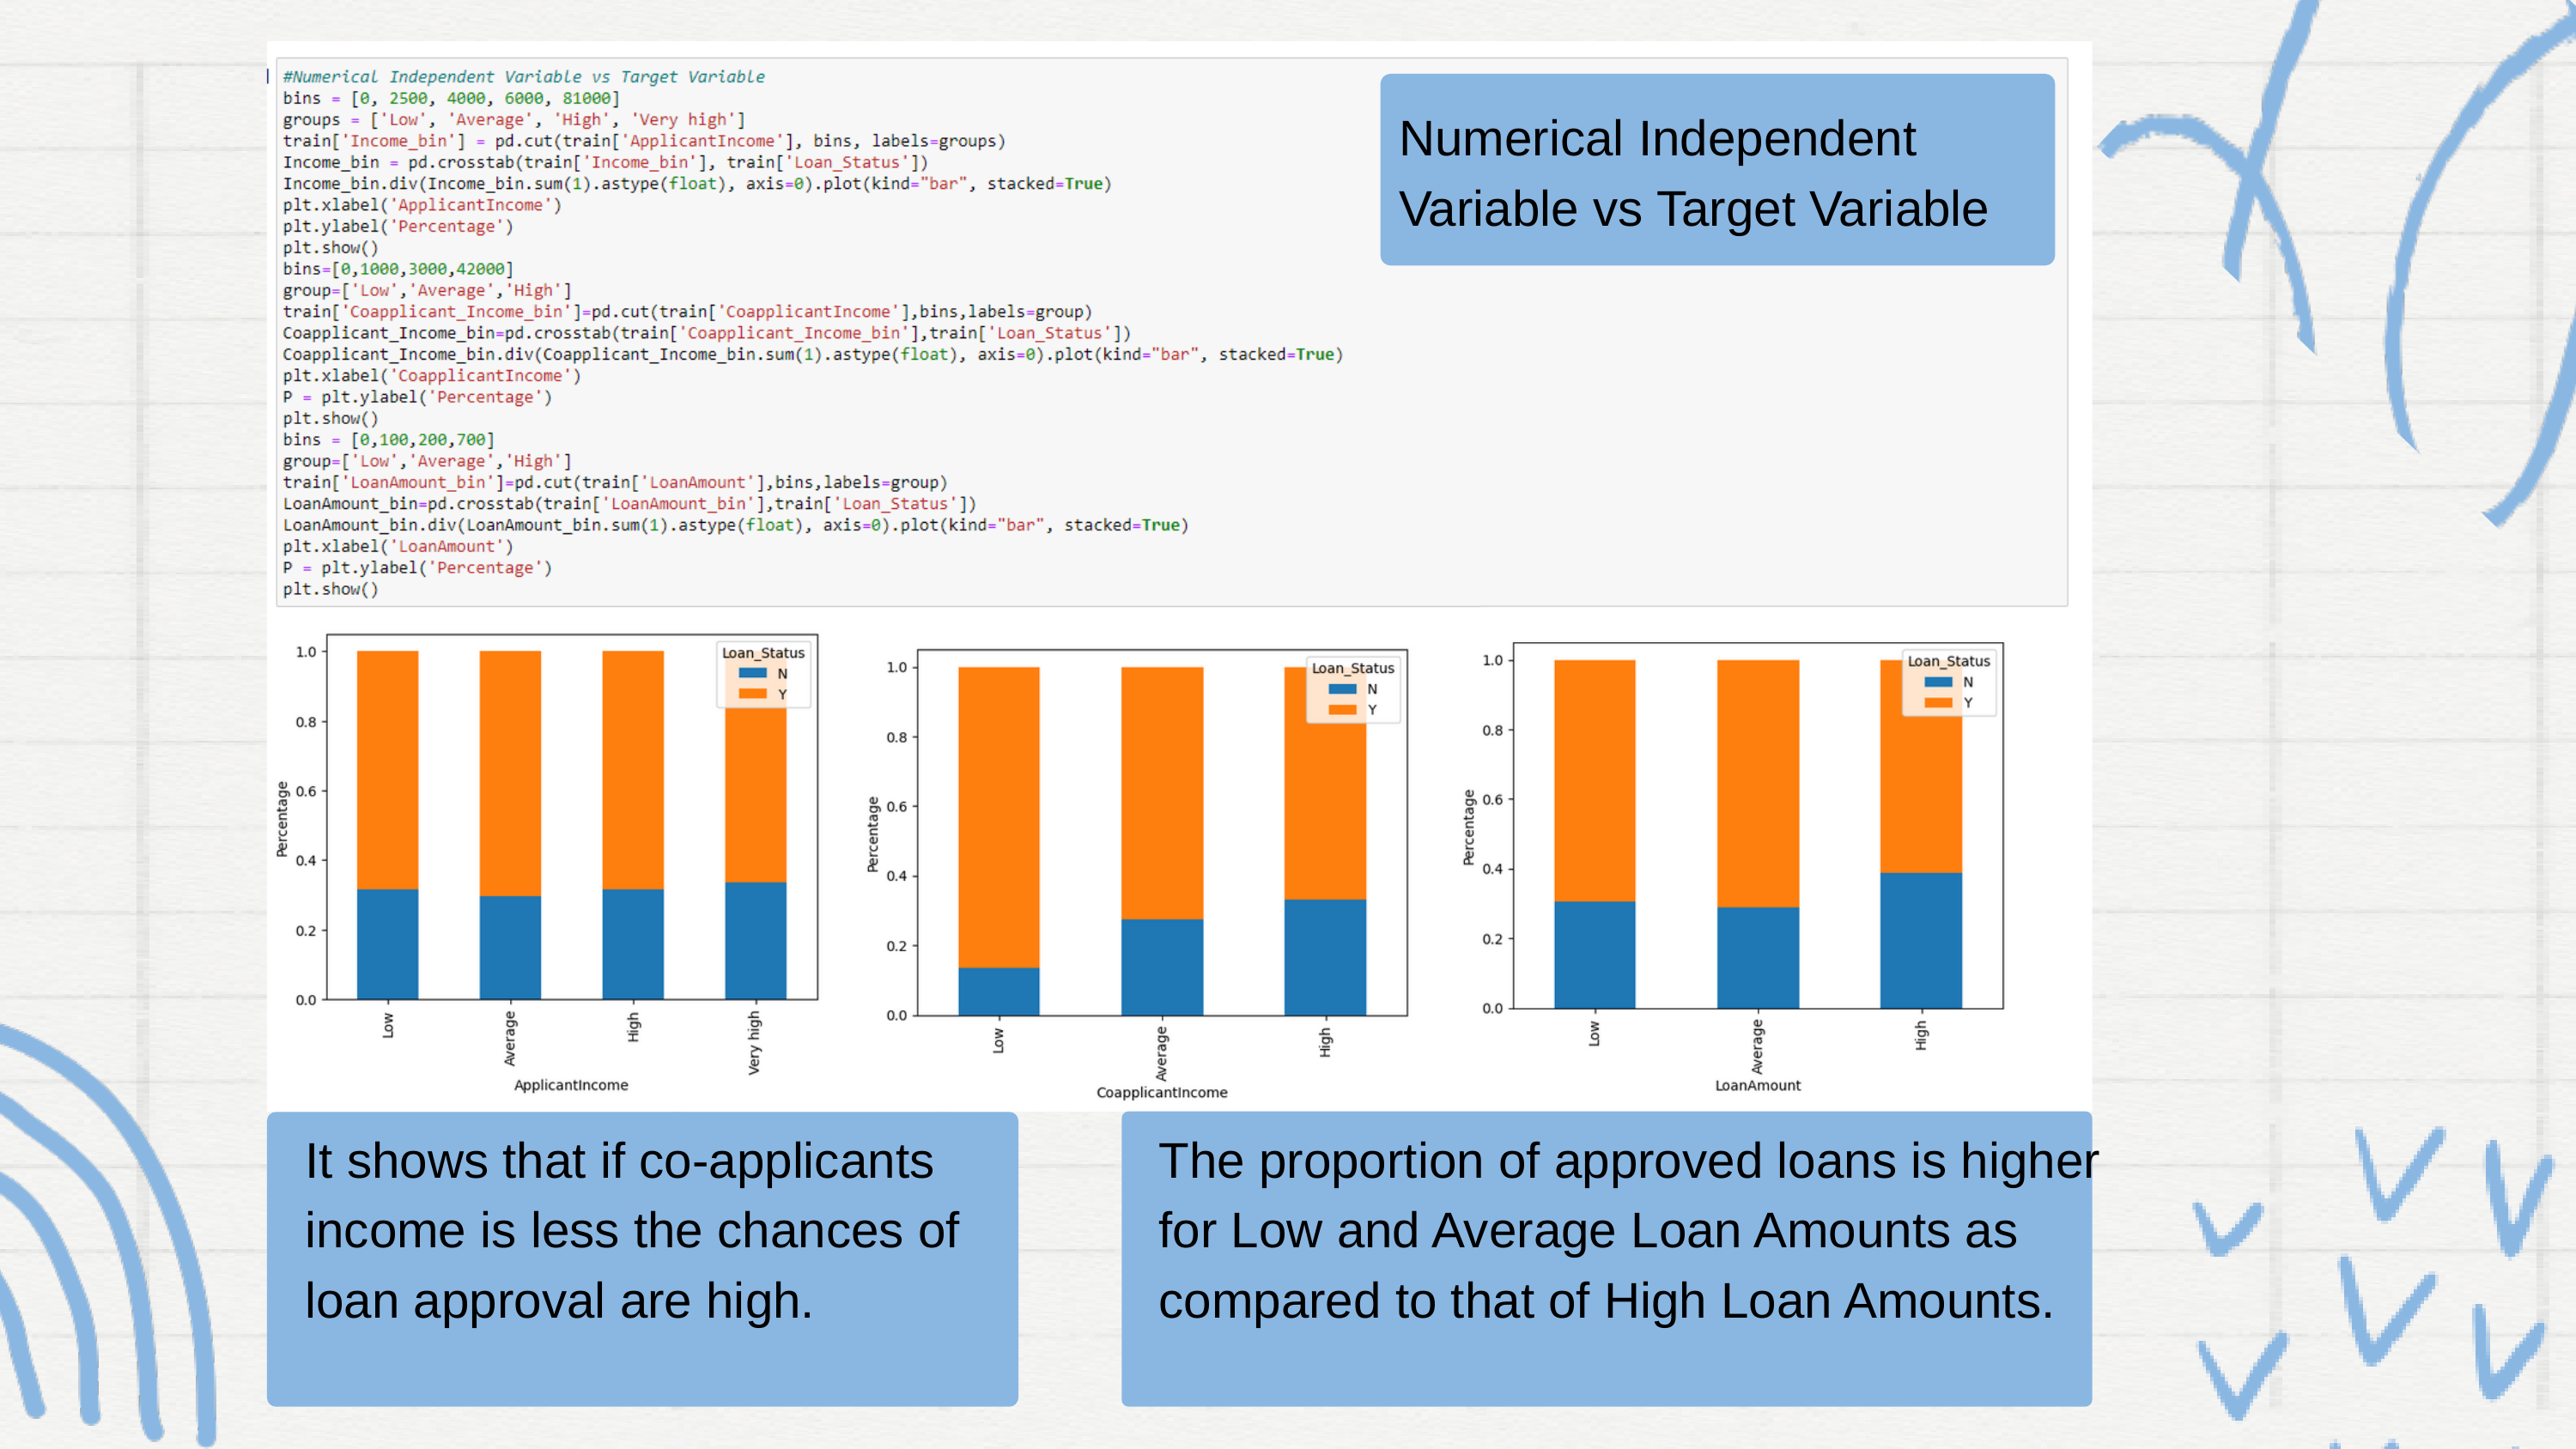

Numerical Independent Variable vs Target Variable

It shows that if co-applicants income is less the chances of loan approval are high.
The proportion of approved loans is higher for Low and Average Loan Amounts as compared to that of High Loan Amounts.